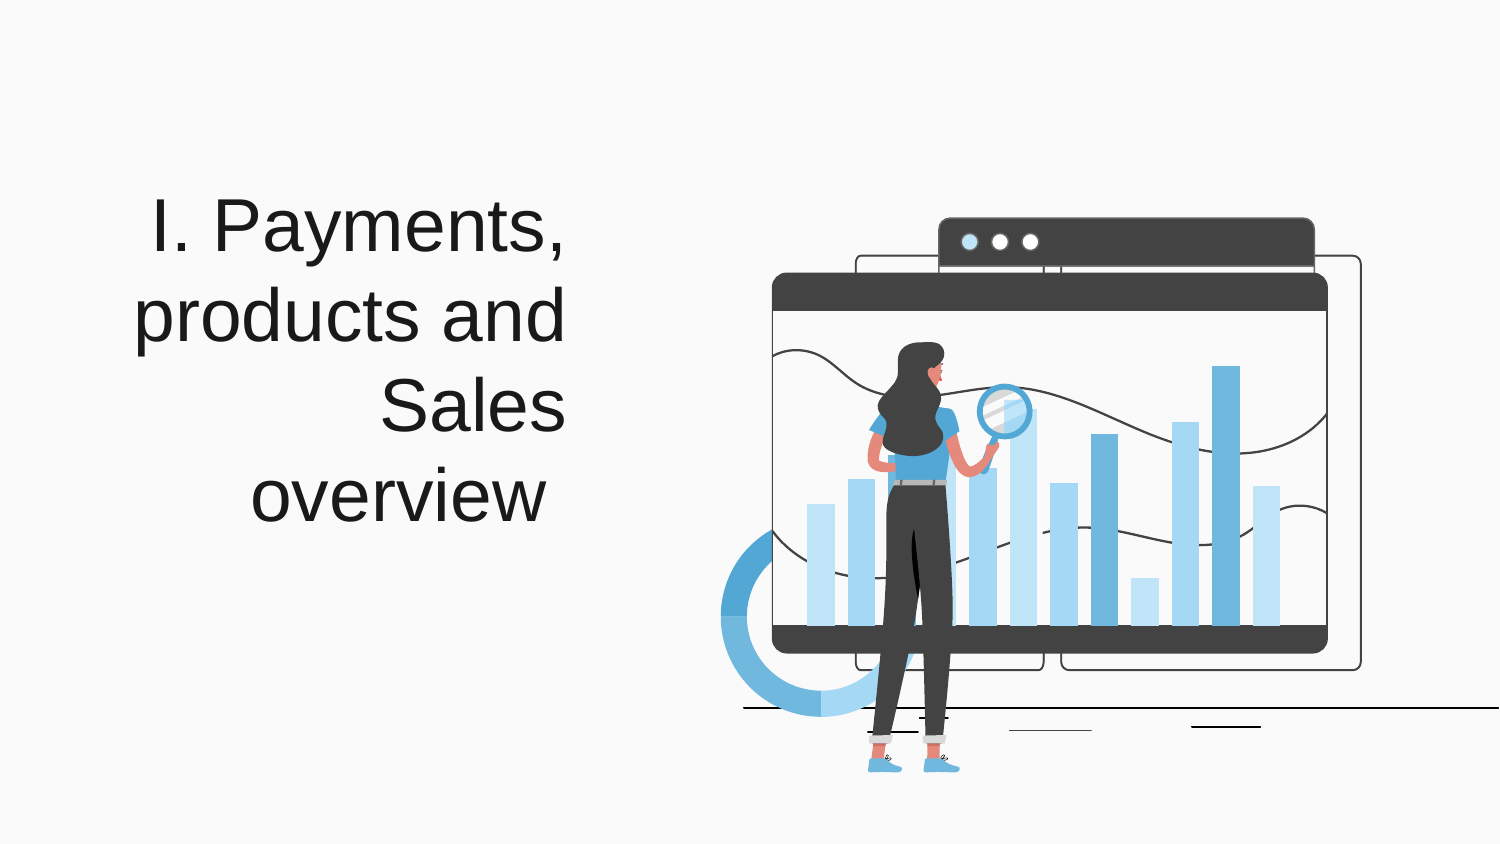

# I. Payments, products and Sales overview